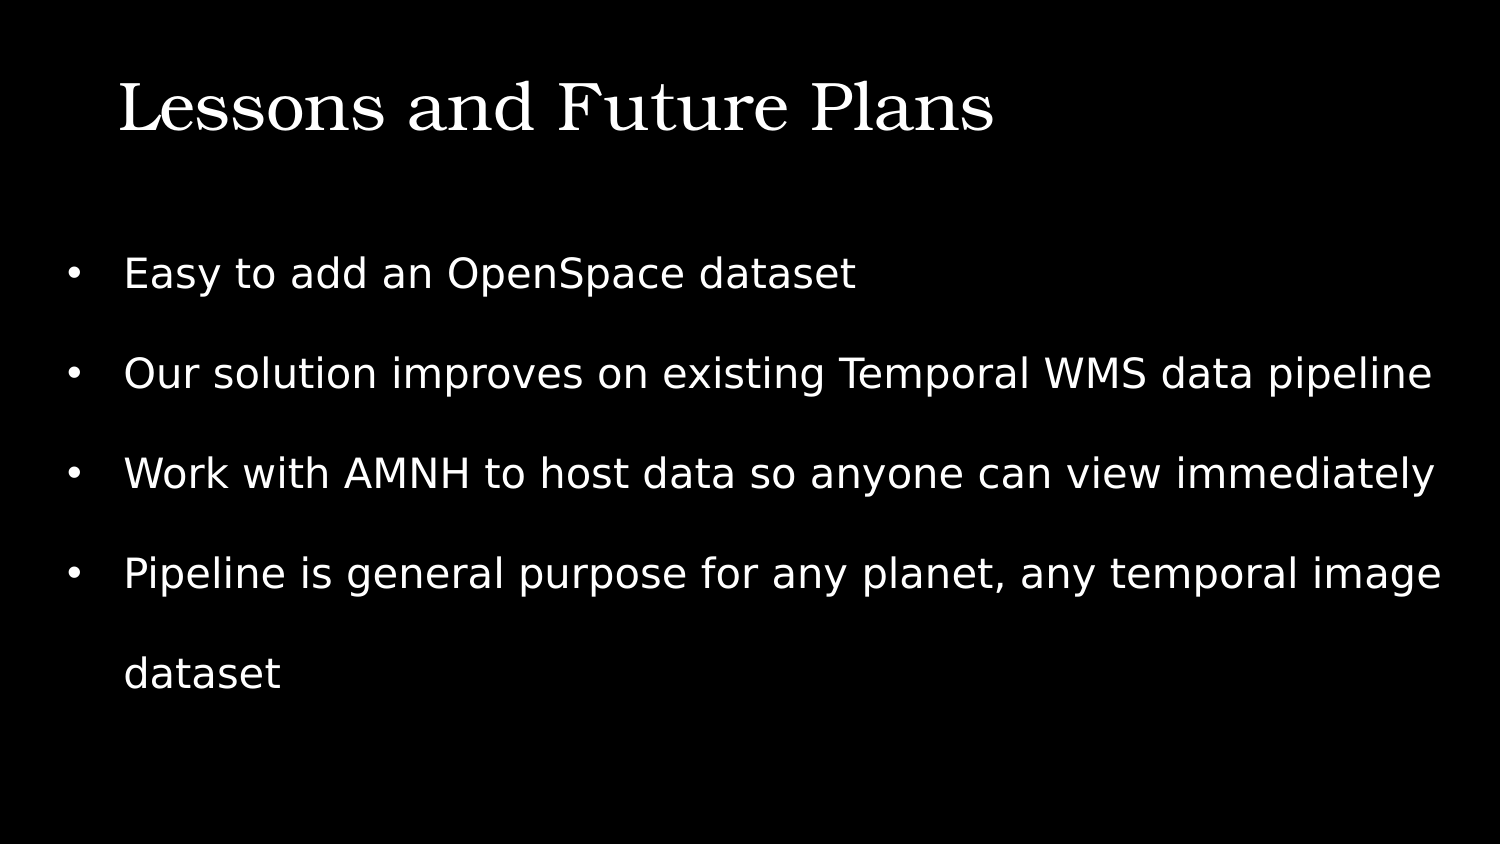

# Lessons and Future Plans
Easy to add an OpenSpace dataset
Our solution improves on existing Temporal WMS data pipeline
Work with AMNH to host data so anyone can view immediately
Pipeline is general purpose for any planet, any temporal image dataset